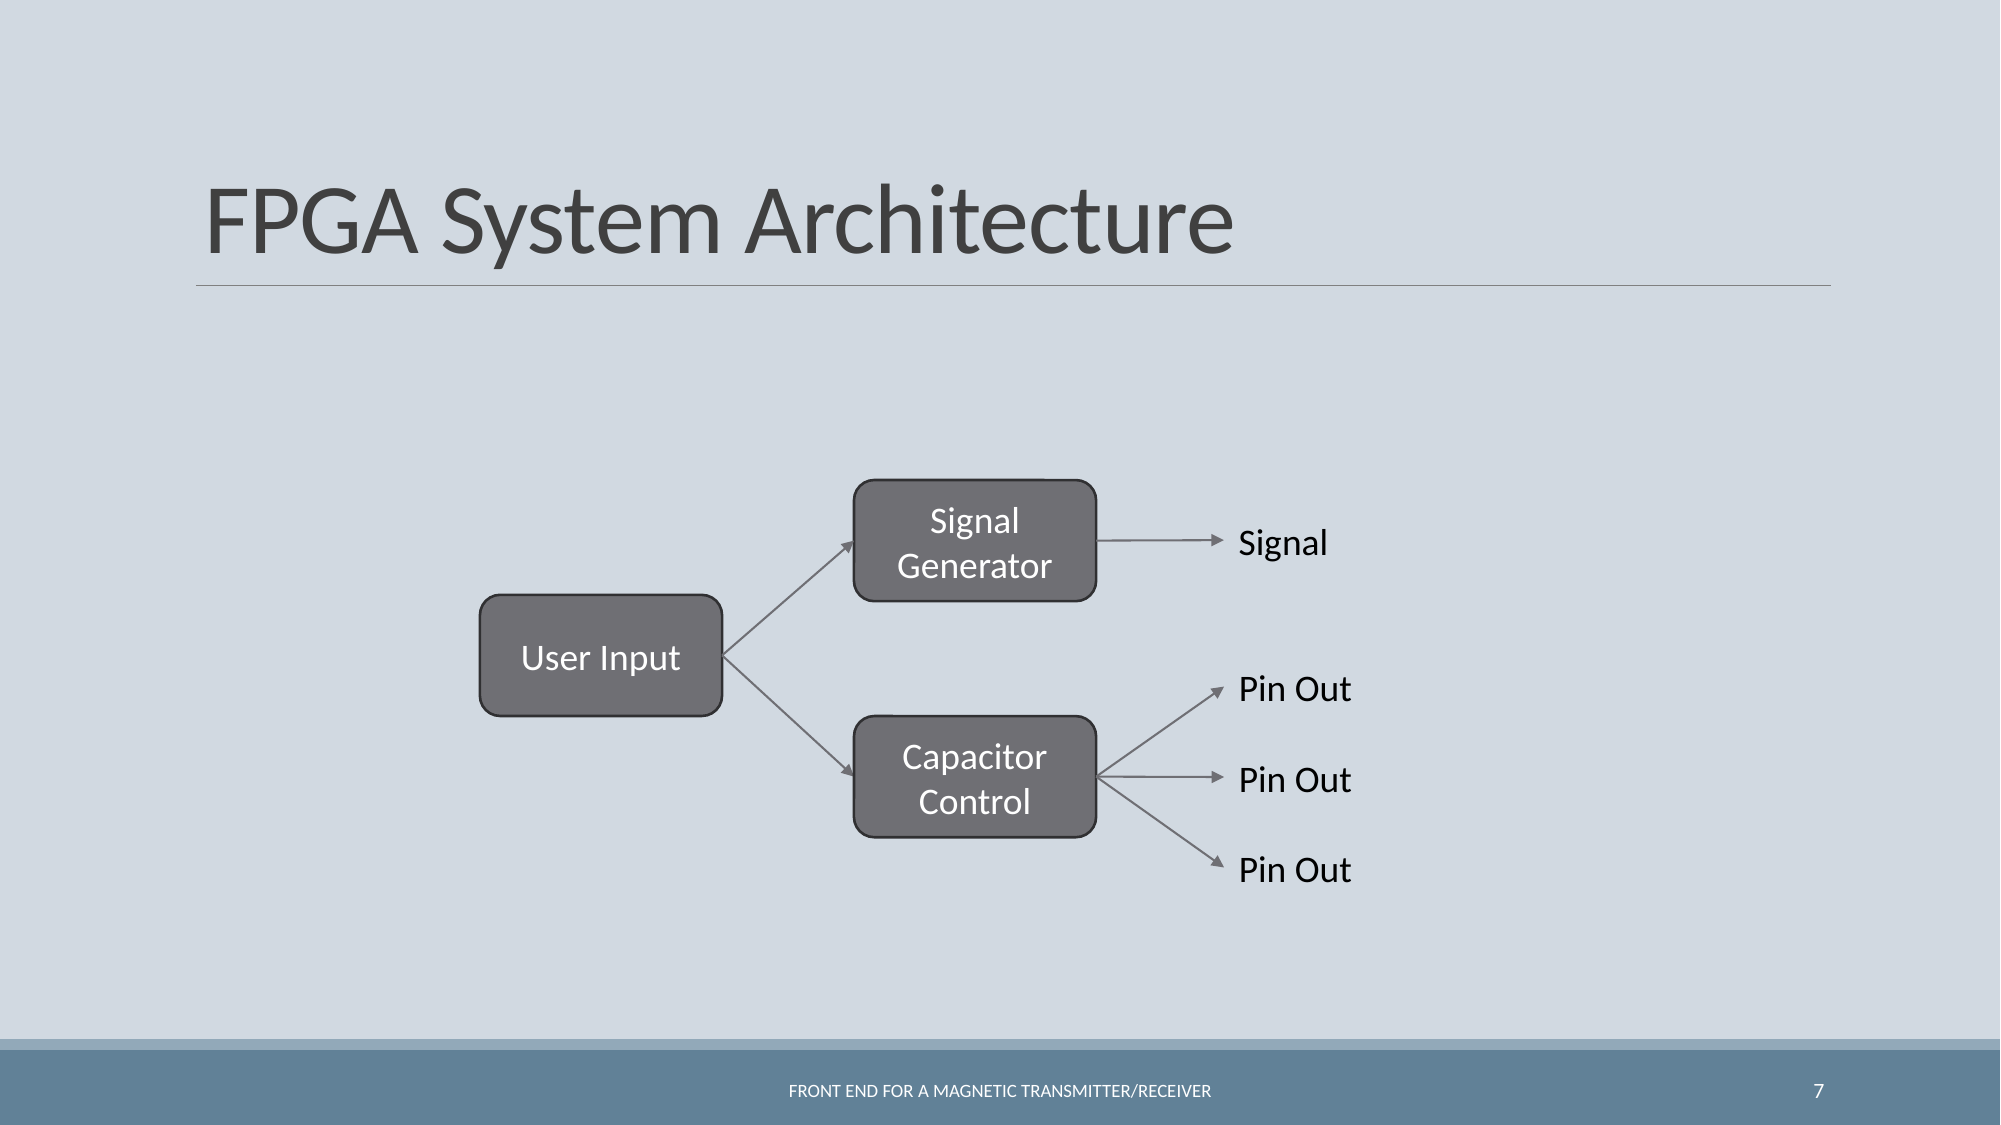

# FPGA System Architecture
Signal Generator
Signal
User Input
Pin Out
Capacitor Control
Pin Out
Pin Out
Front End for a Magnetic Transmitter/Receiver
7